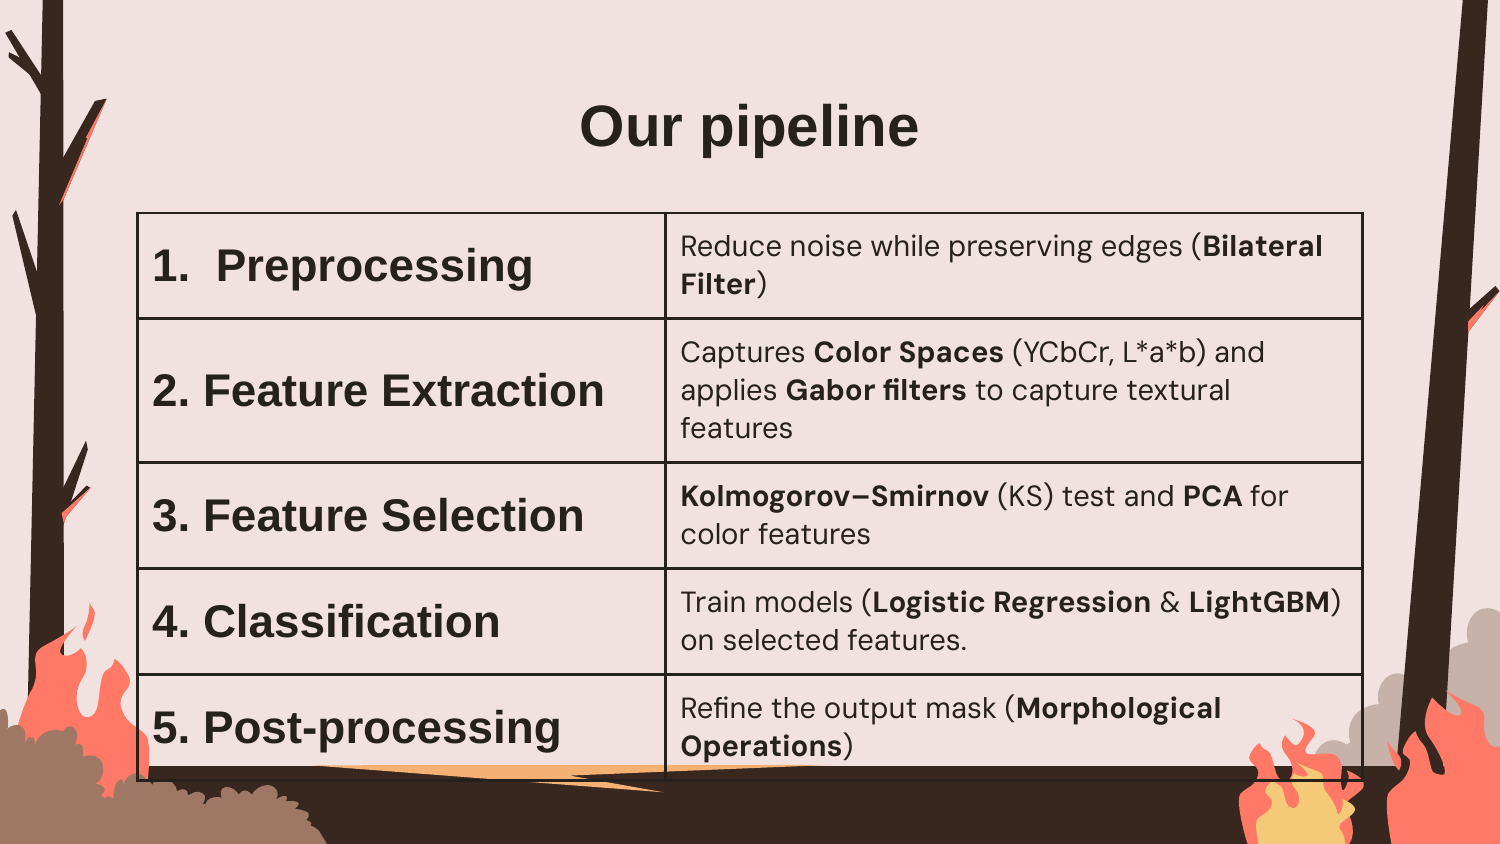

# Our pipeline
| 1. Preprocessing | Reduce noise while preserving edges (Bilateral Filter) |
| --- | --- |
| 2. Feature Extraction | Captures Color Spaces (YCbCr, L\*a\*b) and applies Gabor filters to capture textural features |
| 3. Feature Selection | Kolmogorov–Smirnov (KS) test and PCA for color features |
| 4. Classification | Train models (Logistic Regression & LightGBM) on selected features. |
| 5. Post-processing | Refine the output mask (Morphological Operations) |